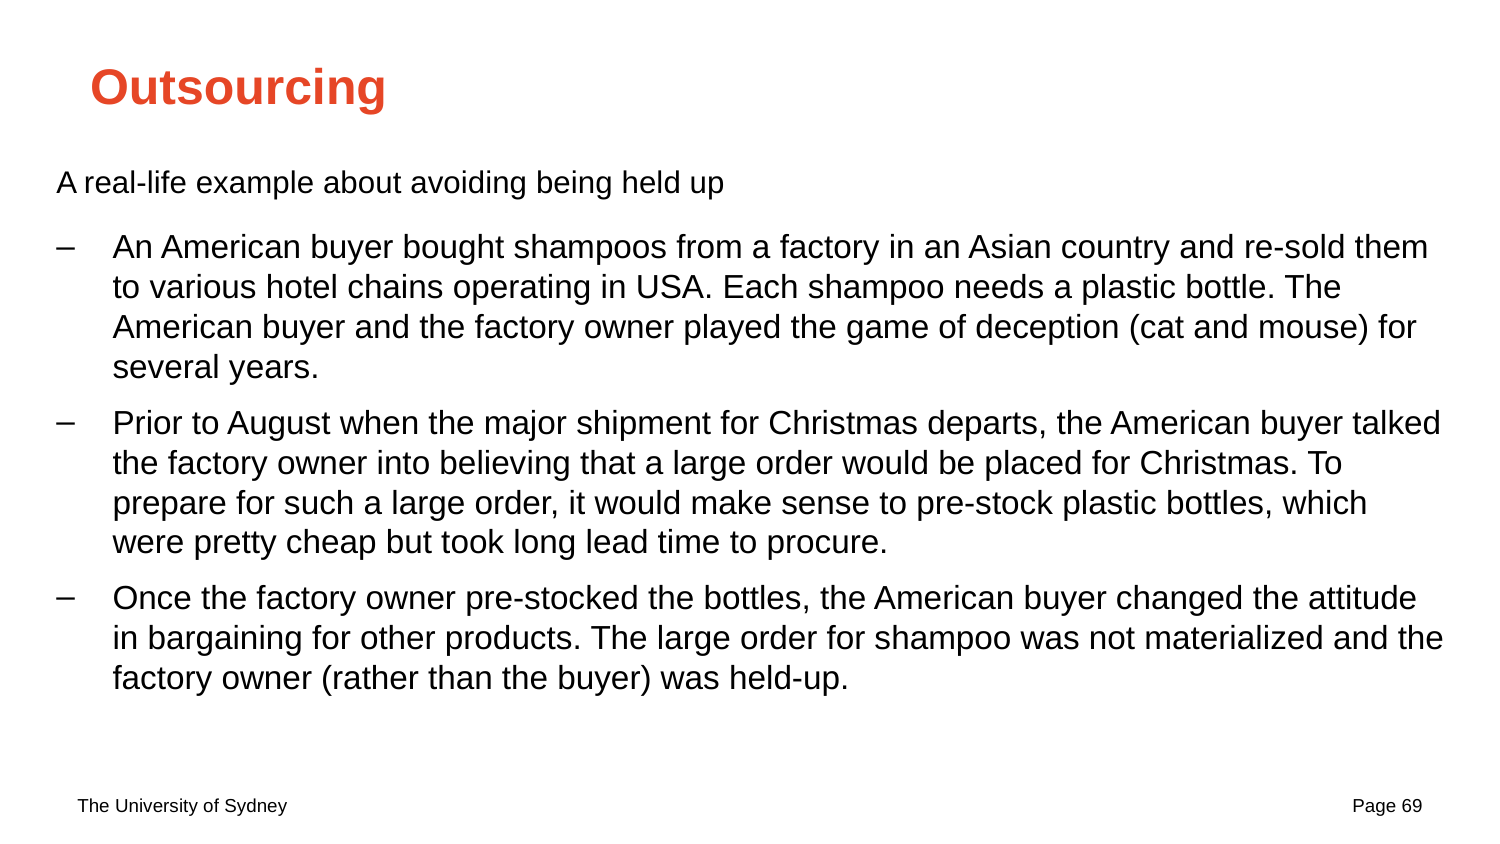

# Outsourcing
A real-life example about avoiding being held up
An American buyer bought shampoos from a factory in an Asian country and re-sold them to various hotel chains operating in USA. Each shampoo needs a plastic bottle. The American buyer and the factory owner played the game of deception (cat and mouse) for several years.
Prior to August when the major shipment for Christmas departs, the American buyer talked the factory owner into believing that a large order would be placed for Christmas. To prepare for such a large order, it would make sense to pre-stock plastic bottles, which were pretty cheap but took long lead time to procure.
Once the factory owner pre-stocked the bottles, the American buyer changed the attitude in bargaining for other products. The large order for shampoo was not materialized and the factory owner (rather than the buyer) was held-up.